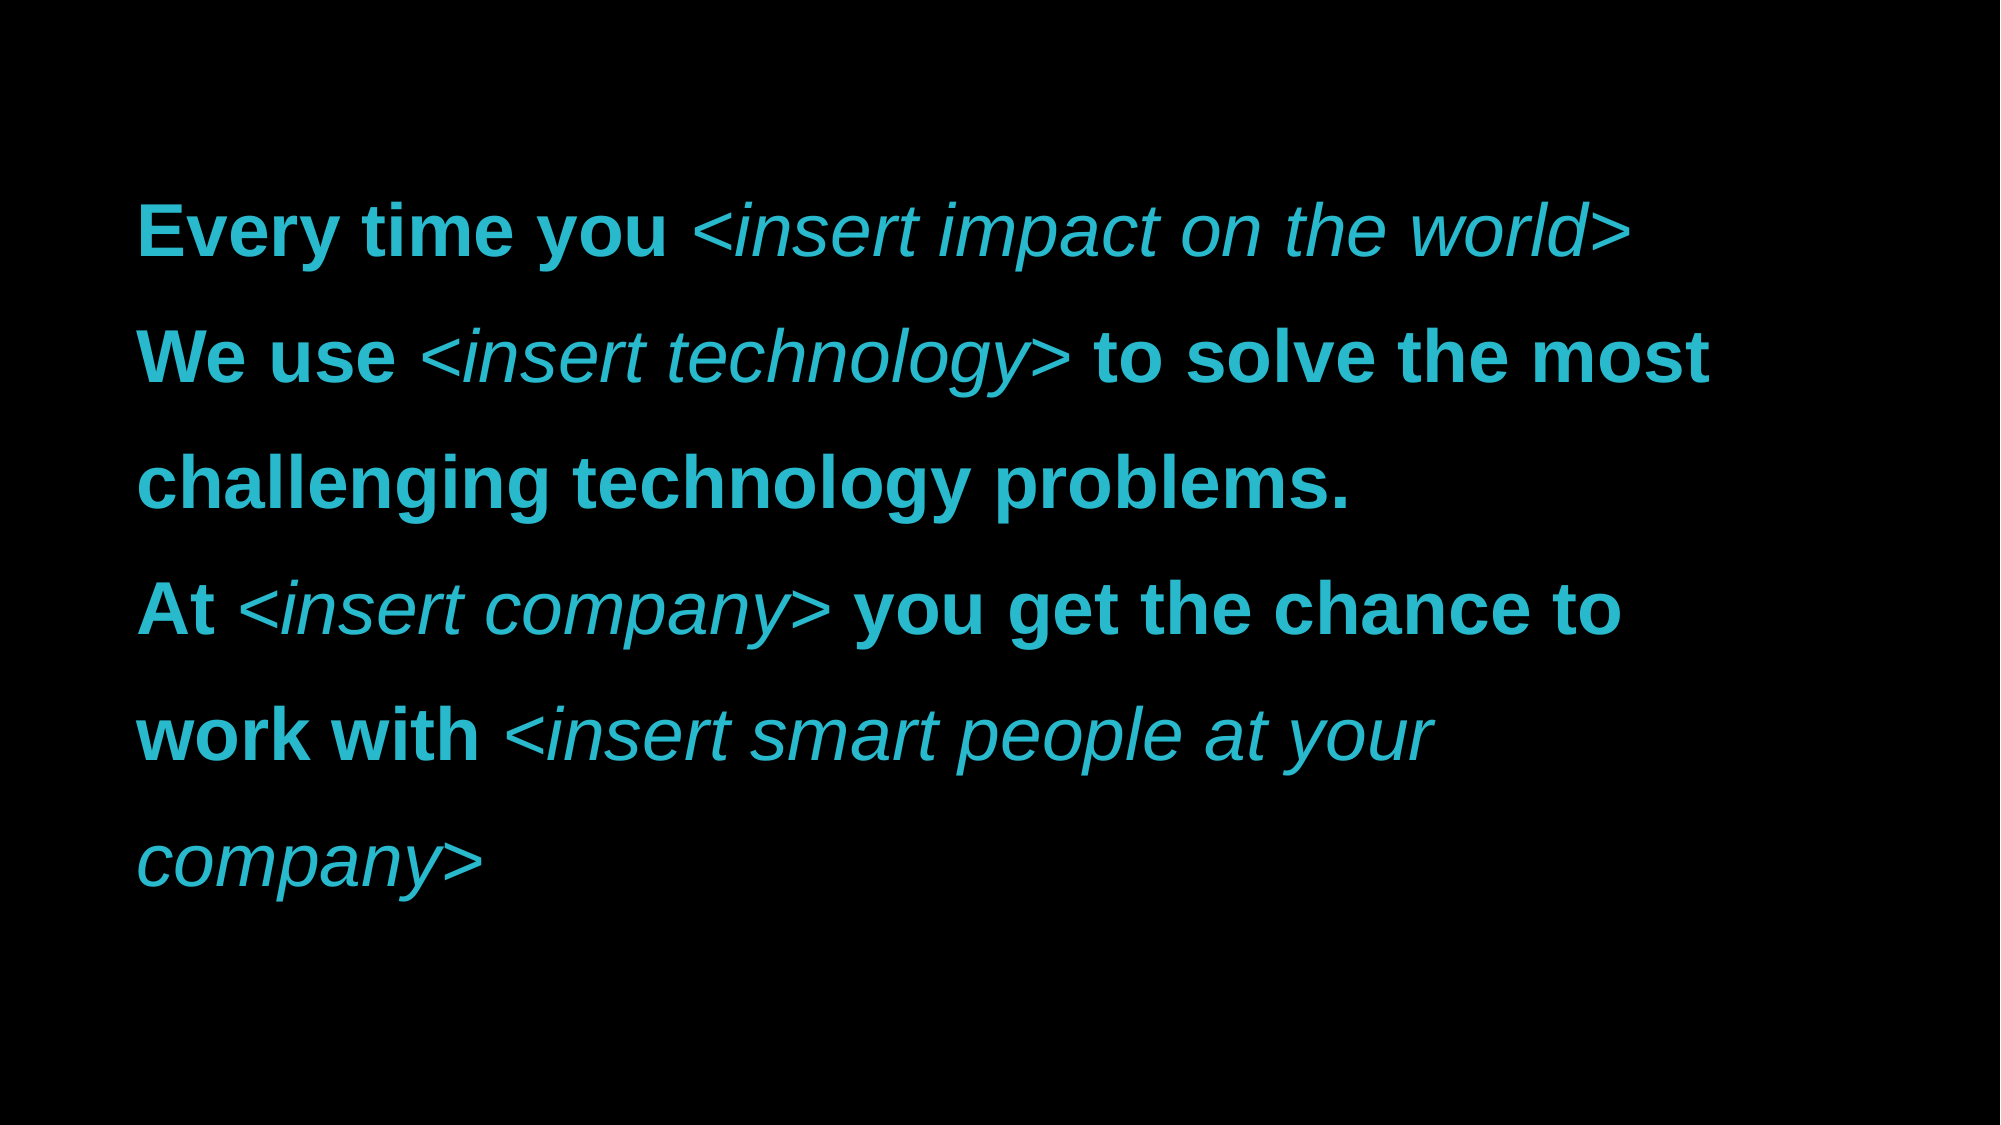

Every time you <insert impact on the world>
We use <insert technology> to solve the most challenging technology problems.
At <insert company> you get the chance to work with <insert smart people at your company>